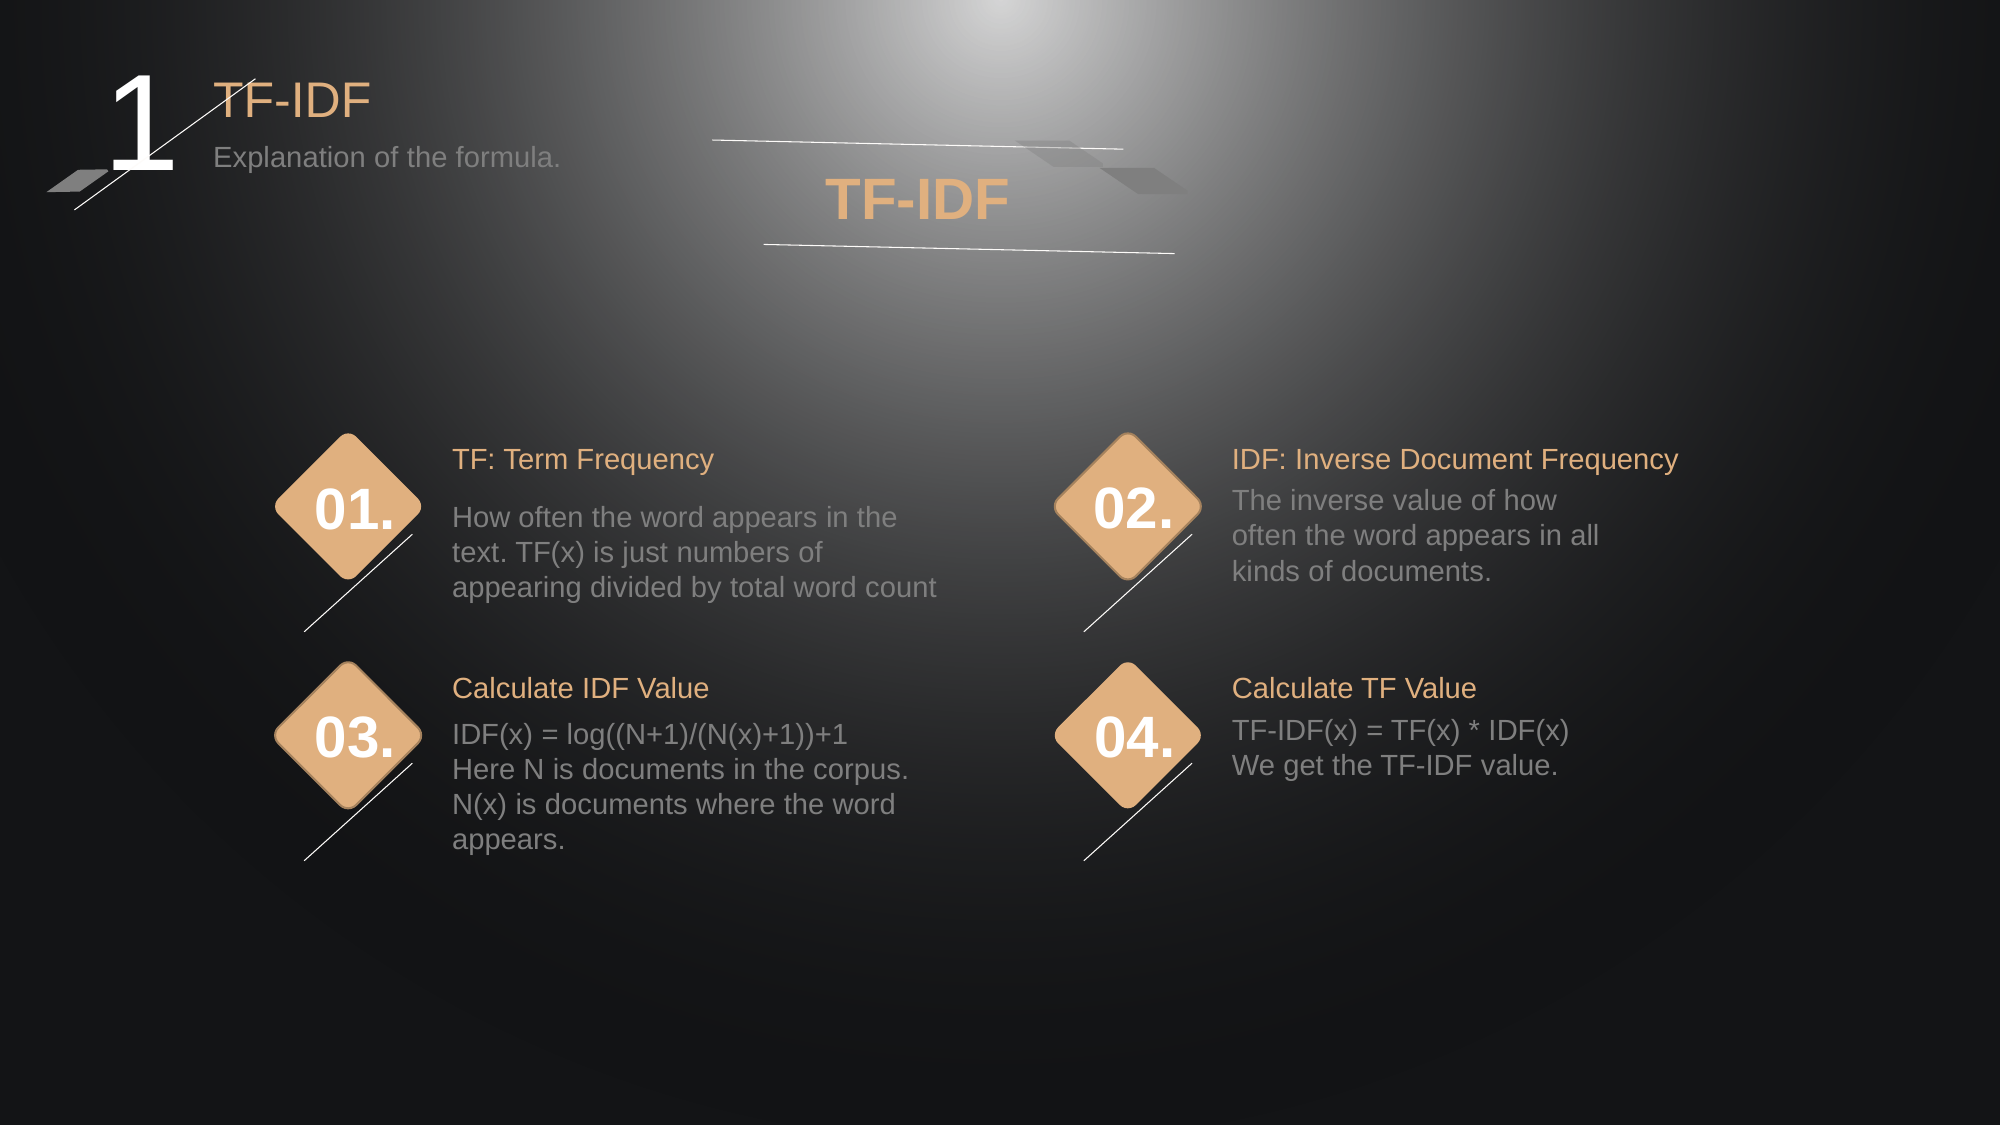

1
TF-IDF

Explanation of the formula.

TF-IDF
TF: Term Frequency
IDF: Inverse Document Frequency
02.

01.
How often the word appears in the text. TF(x) is just numbers of appearing divided by total word count
The inverse value of how often the word appears in all kinds of documents.
Calculate IDF Value
Calculate TF Value
04.
03.

IDF(x) = log((N+1)/(N(x)+1))+1
Here N is documents in the corpus.
N(x) is documents where the word appears.
TF-IDF(x) = TF(x) * IDF(x)
We get the TF-IDF value.